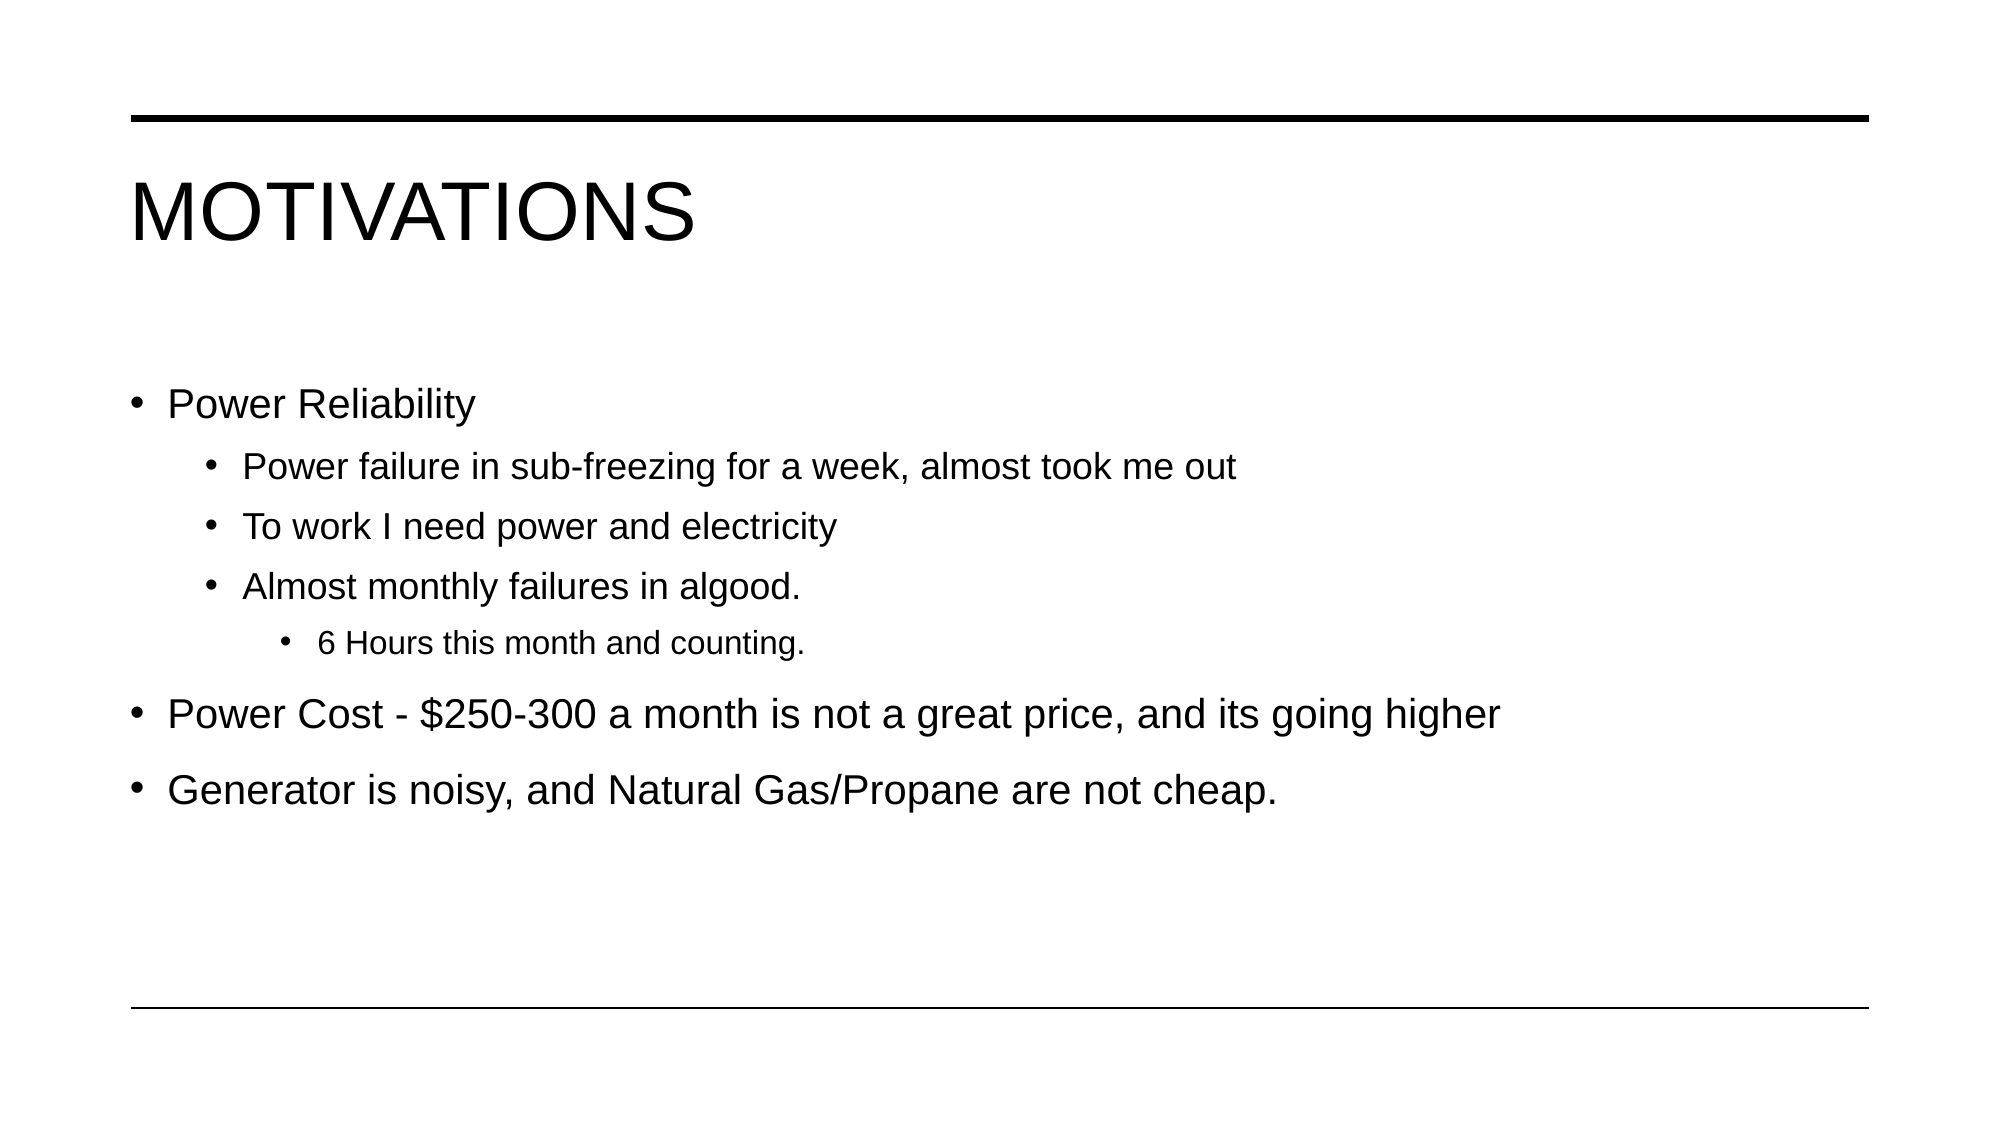

# Motivations
Power Reliability
Power failure in sub-freezing for a week, almost took me out
To work I need power and electricity
Almost monthly failures in algood.
6 Hours this month and counting.
Power Cost - $250-300 a month is not a great price, and its going higher
Generator is noisy, and Natural Gas/Propane are not cheap.